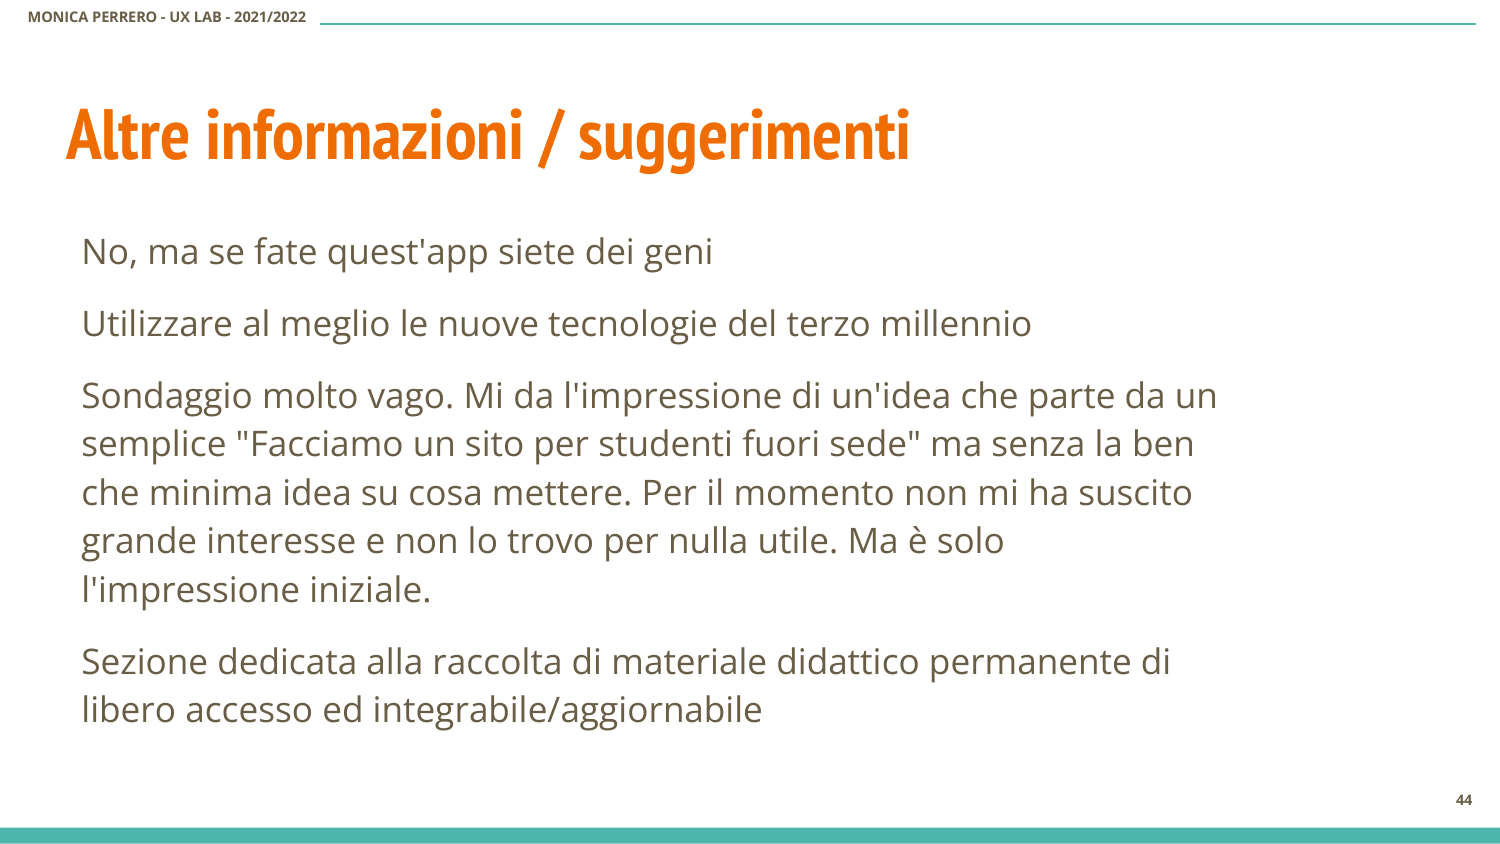

# Altre informazioni / suggerimenti

No, ma se fate quest'app siete dei geni
Utilizzare al meglio le nuove tecnologie del terzo millennio
Sondaggio molto vago. Mi da l'impressione di un'idea che parte da un semplice "Facciamo un sito per studenti fuori sede" ma senza la ben che minima idea su cosa mettere. Per il momento non mi ha suscito grande interesse e non lo trovo per nulla utile. Ma è solo l'impressione iniziale.
Sezione dedicata alla raccolta di materiale didattico permanente di libero accesso ed integrabile/aggiornabile
44